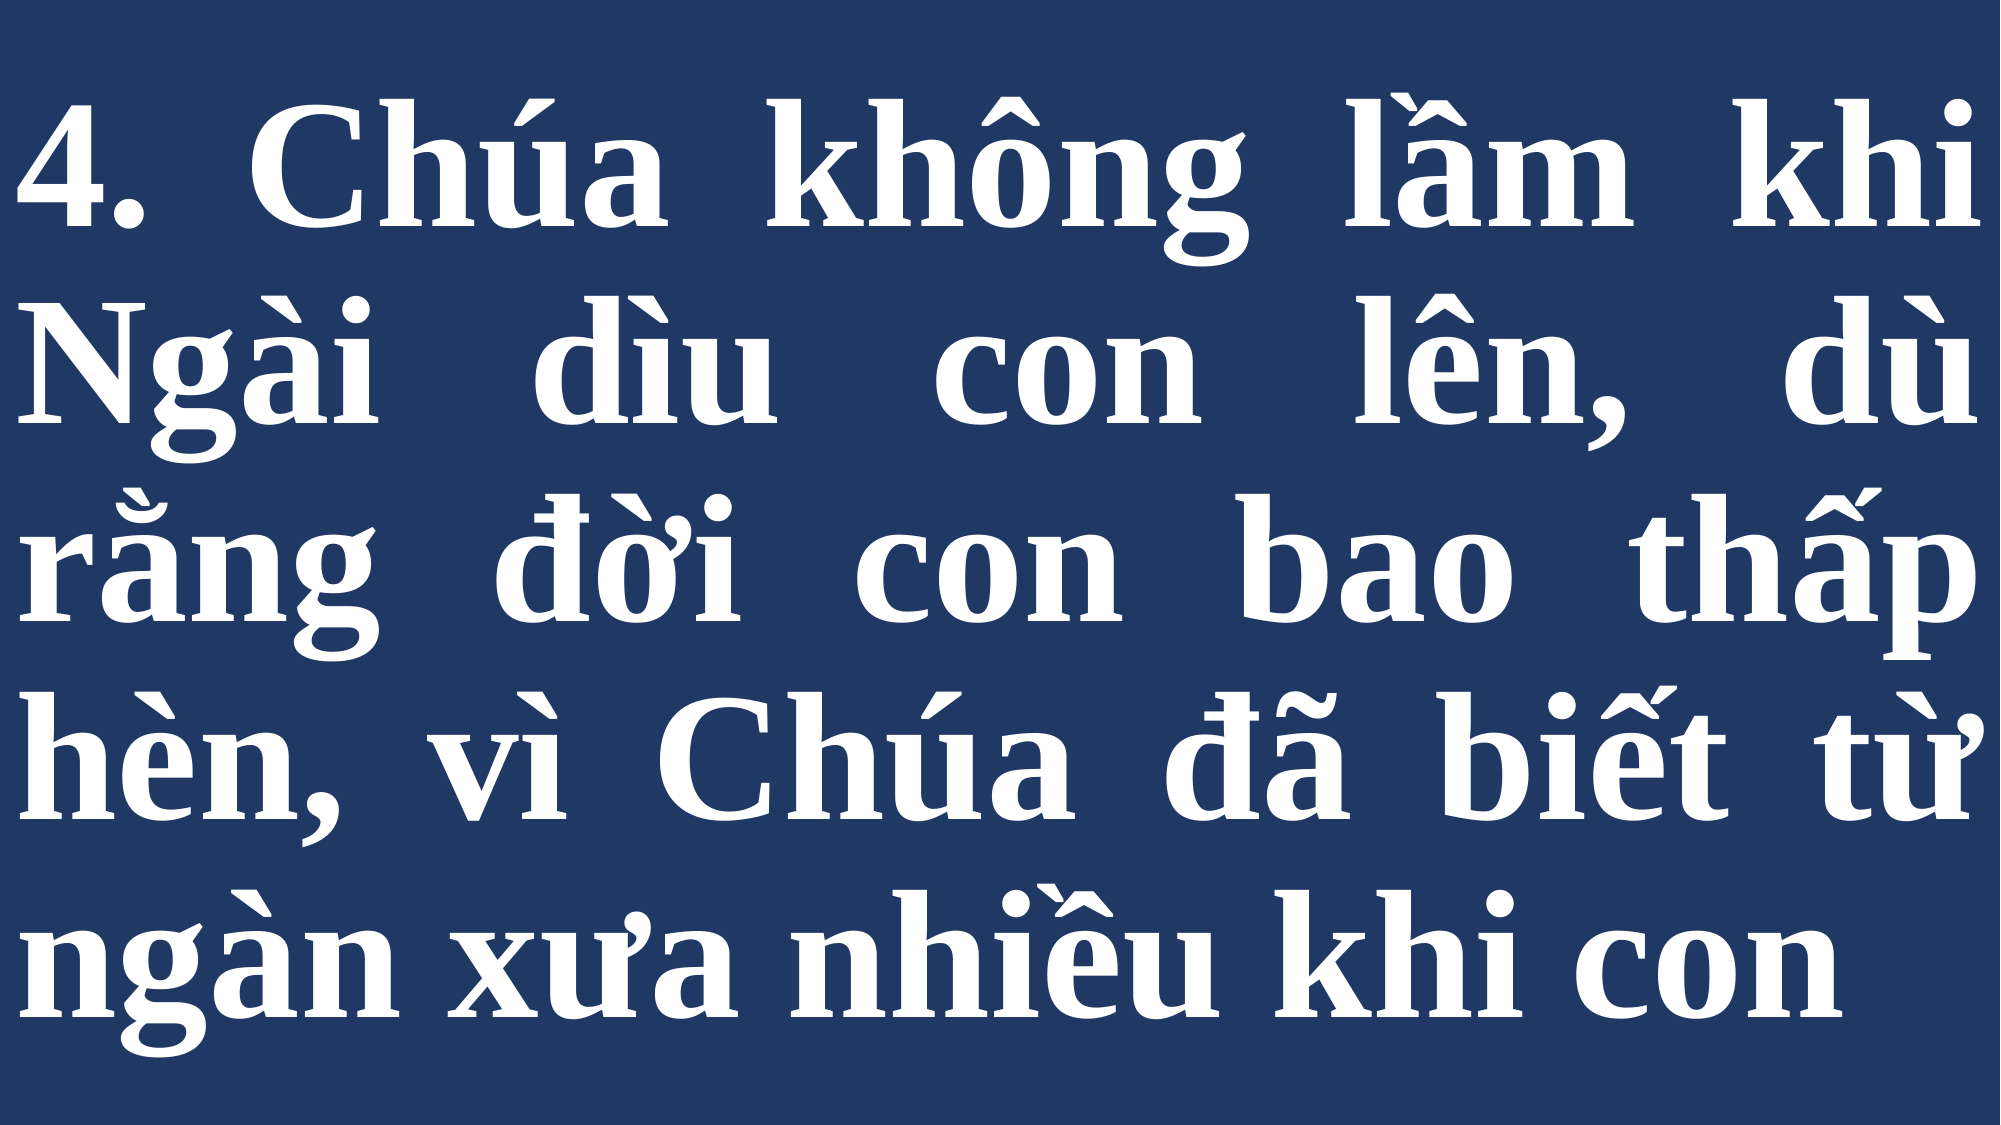

# 4. Chúa không lầm khi Ngài dìu con lên, dù rằng đời con bao thấp hèn, vì Chúa đã biết từ ngàn xưa nhiều khi con